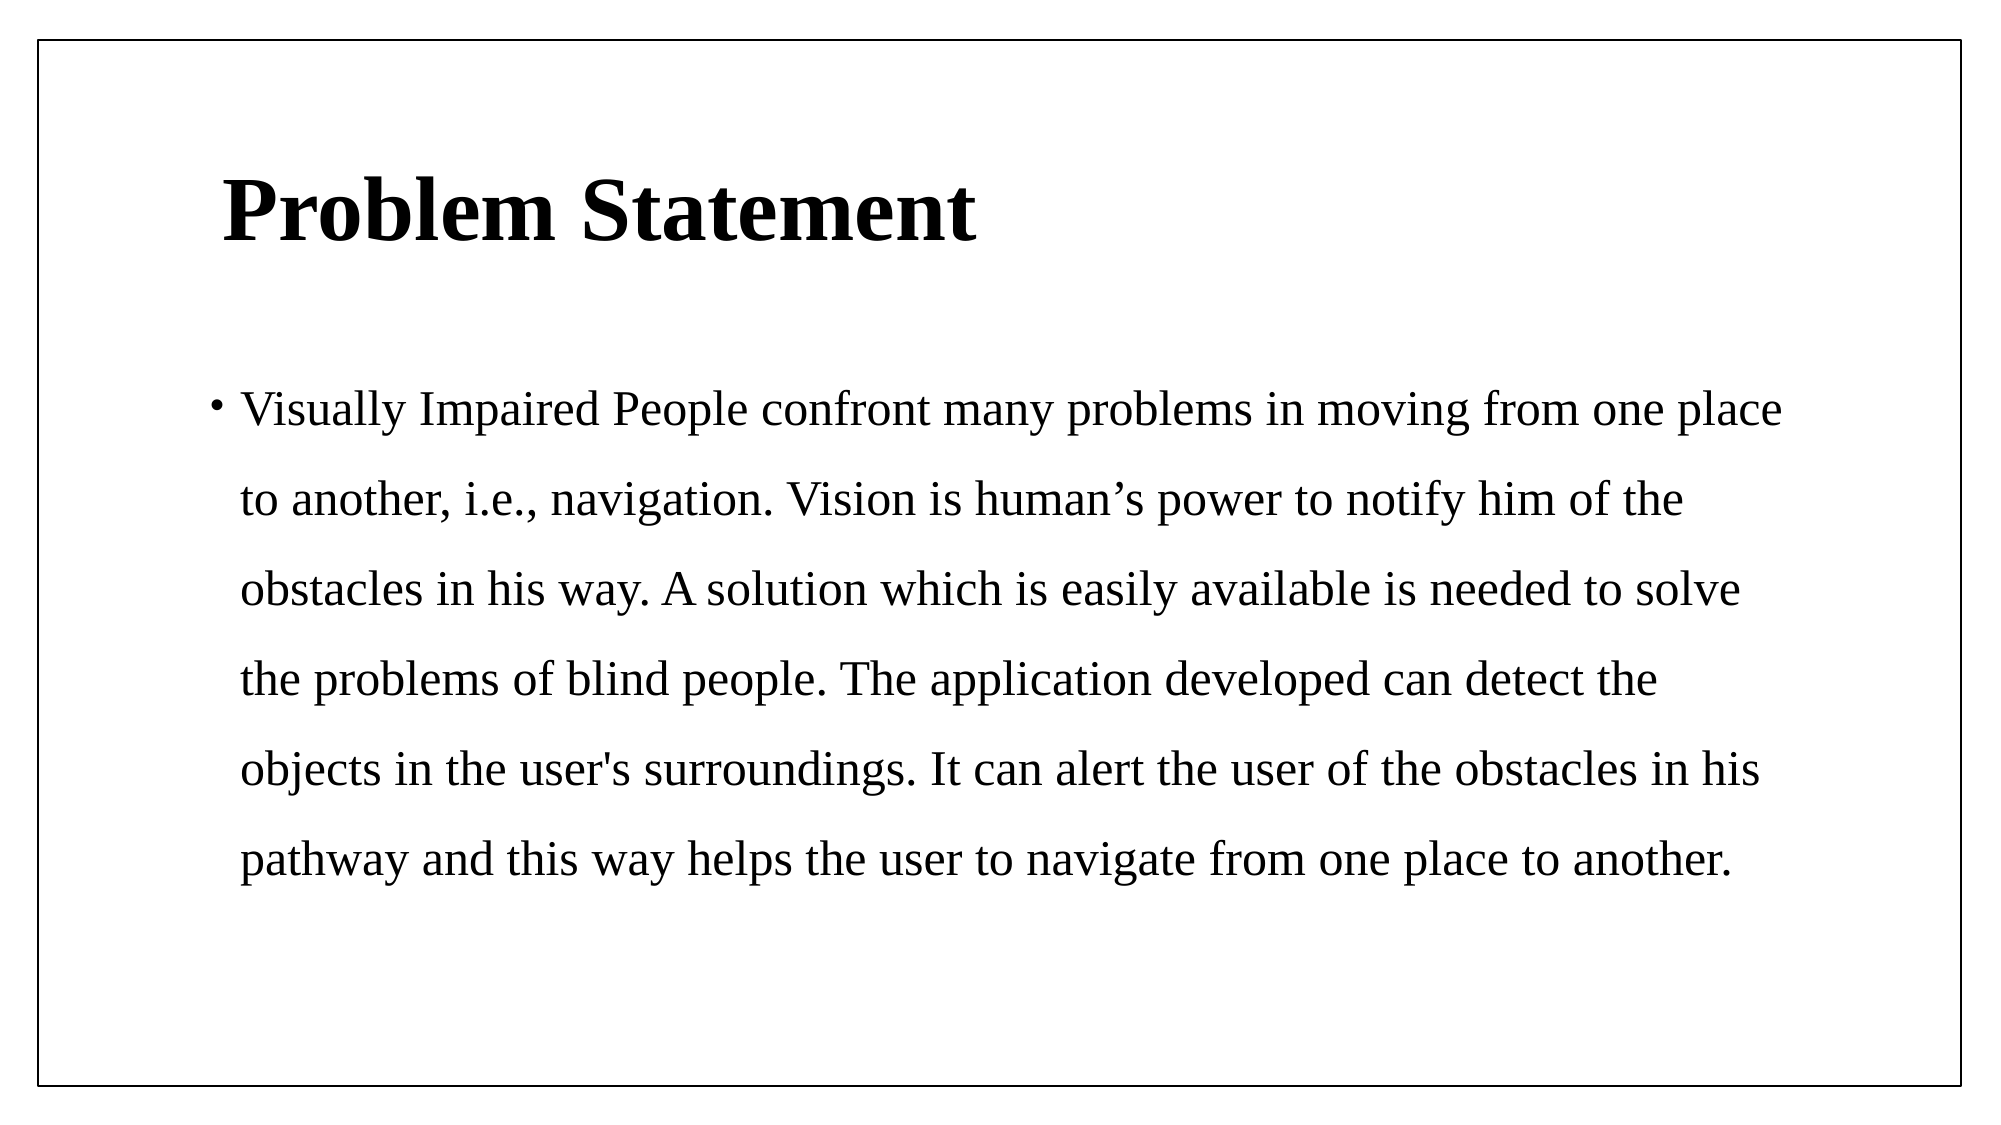

# Problem Statement
Visually Impaired People confront many problems in moving from one place to another, i.e., navigation. Vision is human’s power to notify him of the obstacles in his way. A solution which is easily available is needed to solve the problems of blind people. The application developed can detect the objects in the user's surroundings. It can alert the user of the obstacles in his pathway and this way helps the user to navigate from one place to another.